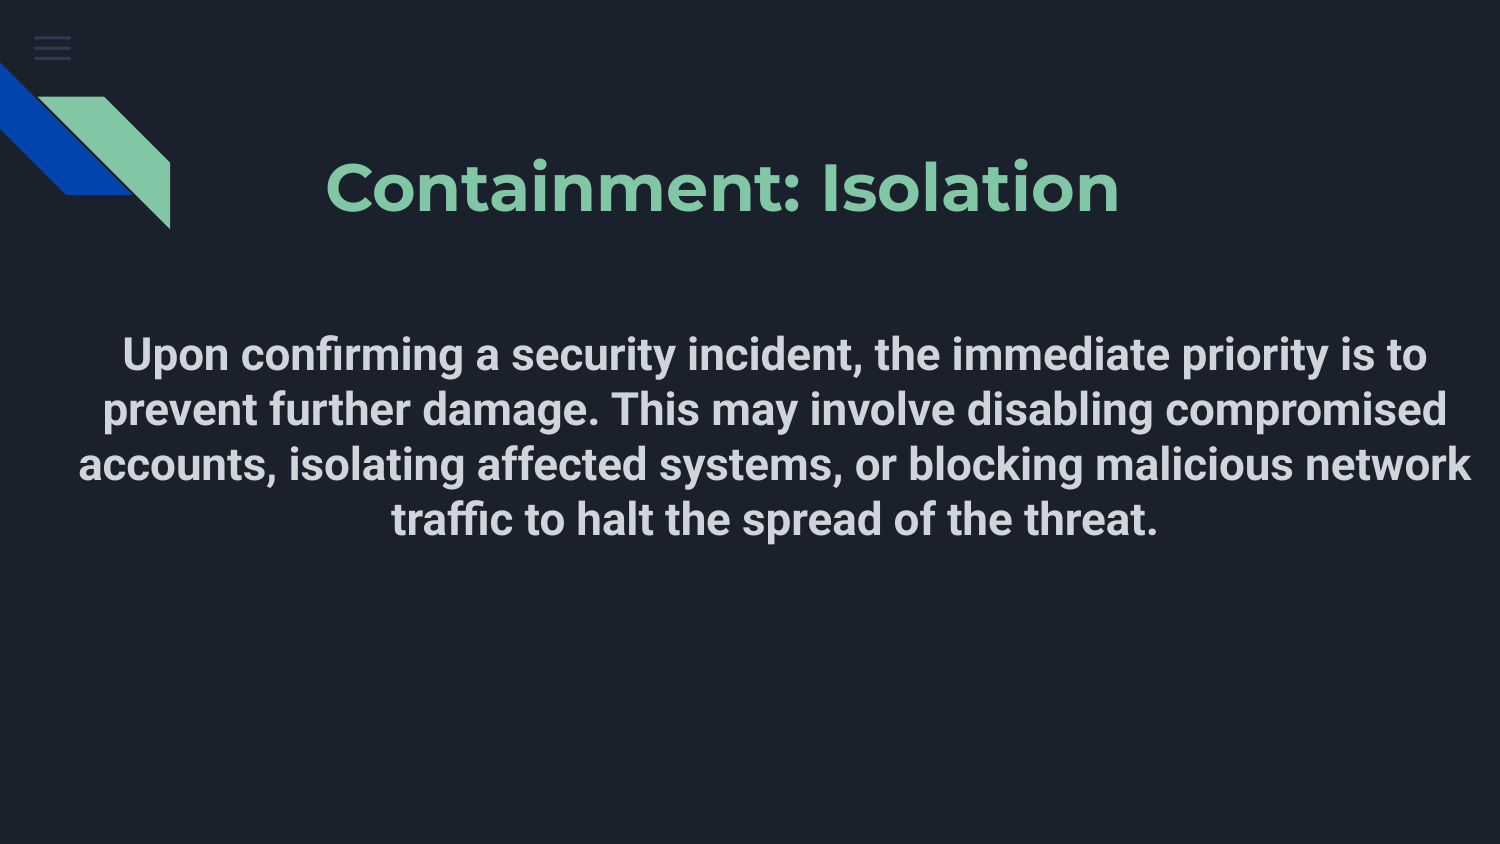

# Containment: Isolation
Upon confirming a security incident, the immediate priority is to prevent further damage. This may involve disabling compromised accounts, isolating affected systems, or blocking malicious network traffic to halt the spread of the threat.